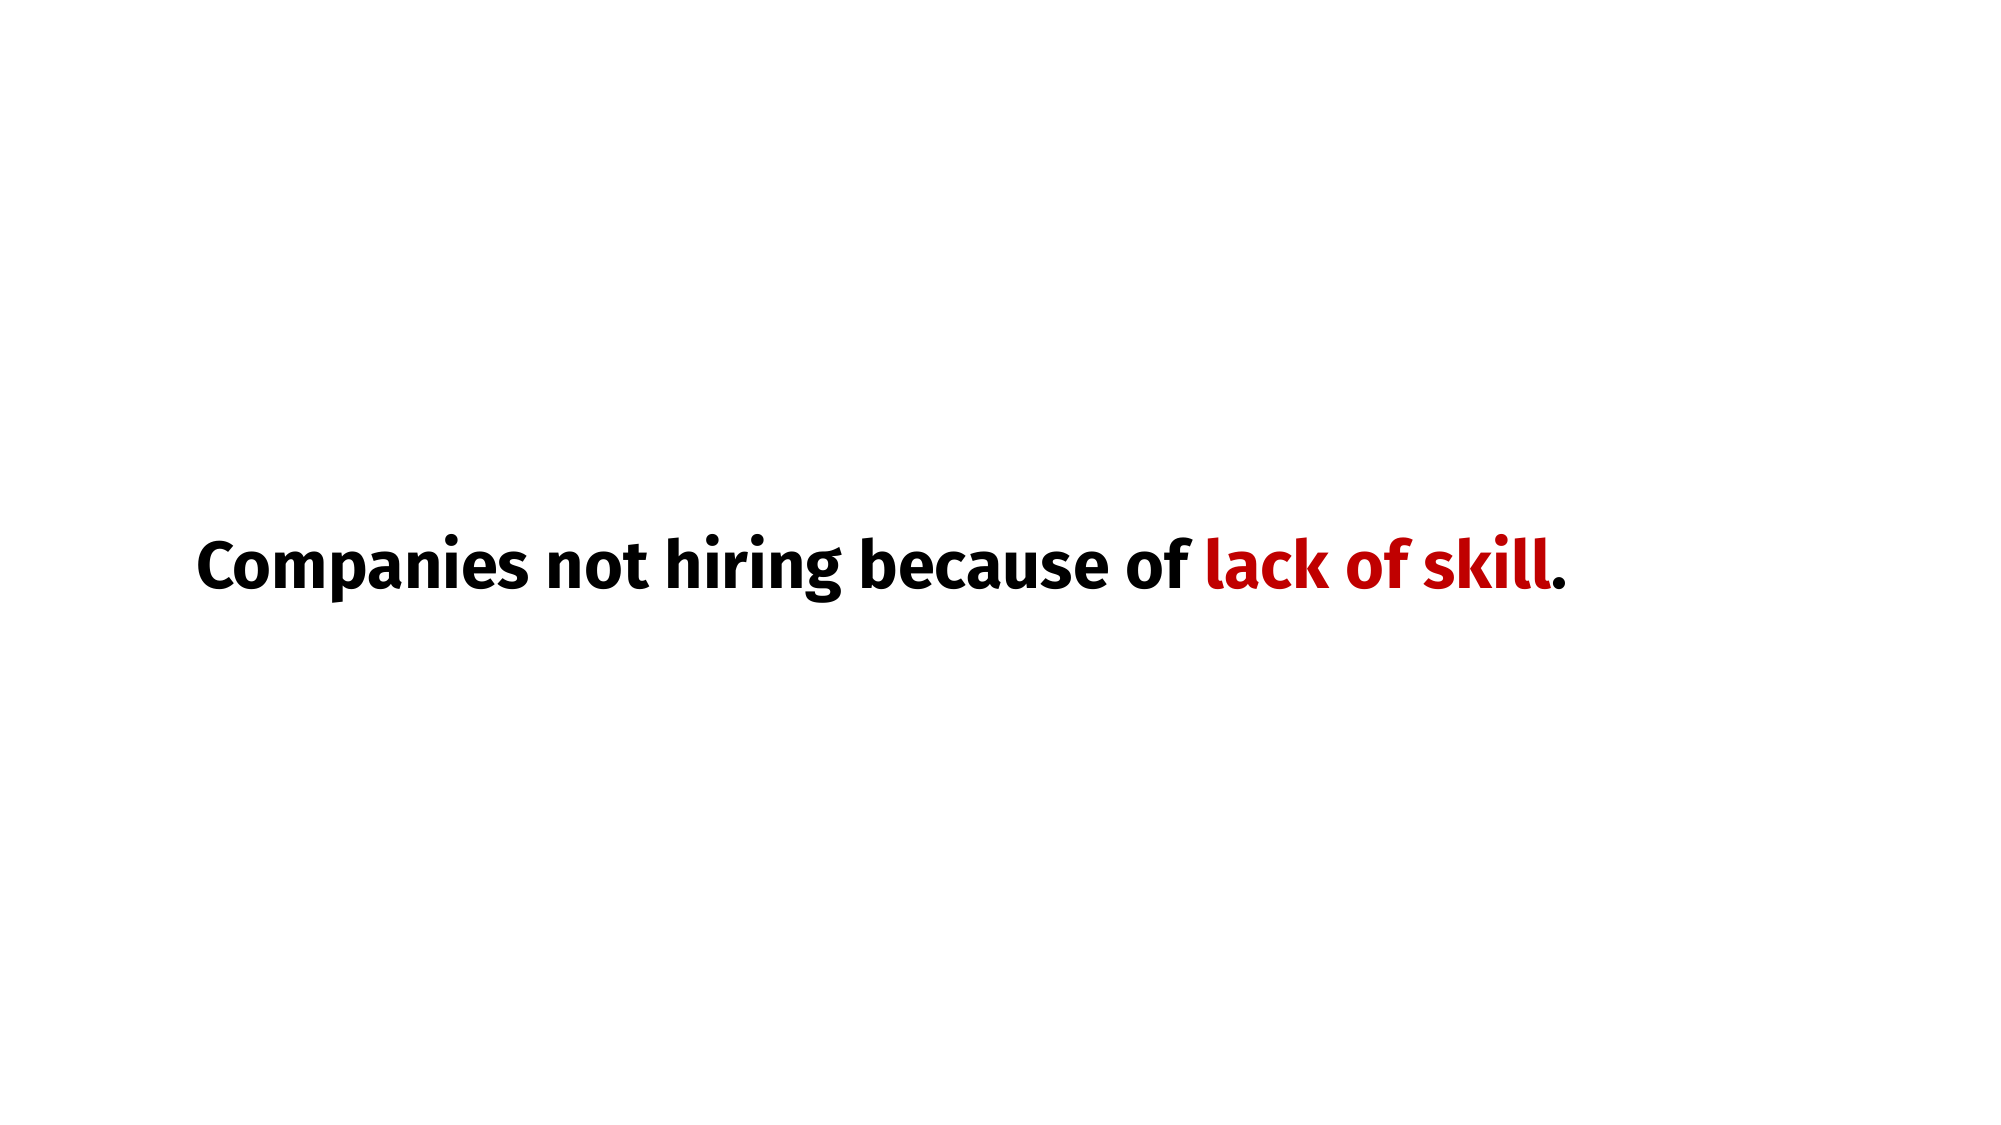

Companies not hiring because of lack of skill.